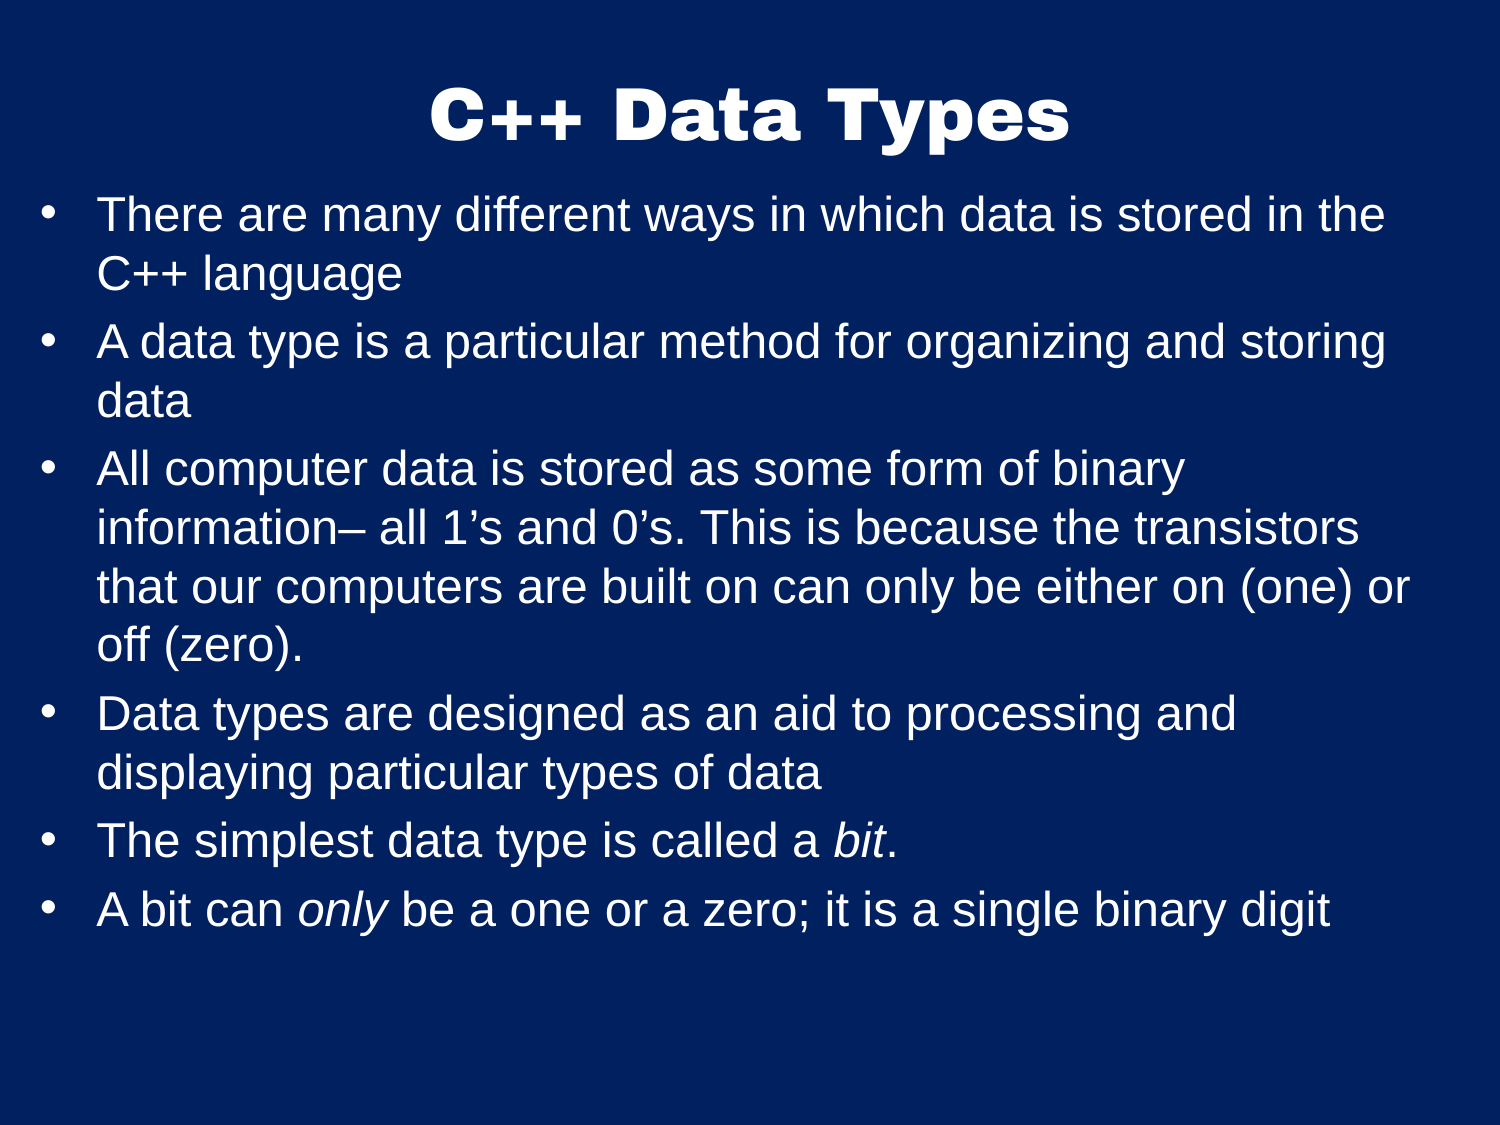

# C++ Data Types
There are many different ways in which data is stored in the C++ language
A data type is a particular method for organizing and storing data
All computer data is stored as some form of binary information– all 1’s and 0’s. This is because the transistors that our computers are built on can only be either on (one) or off (zero).
Data types are designed as an aid to processing and displaying particular types of data
The simplest data type is called a bit.
A bit can only be a one or a zero; it is a single binary digit